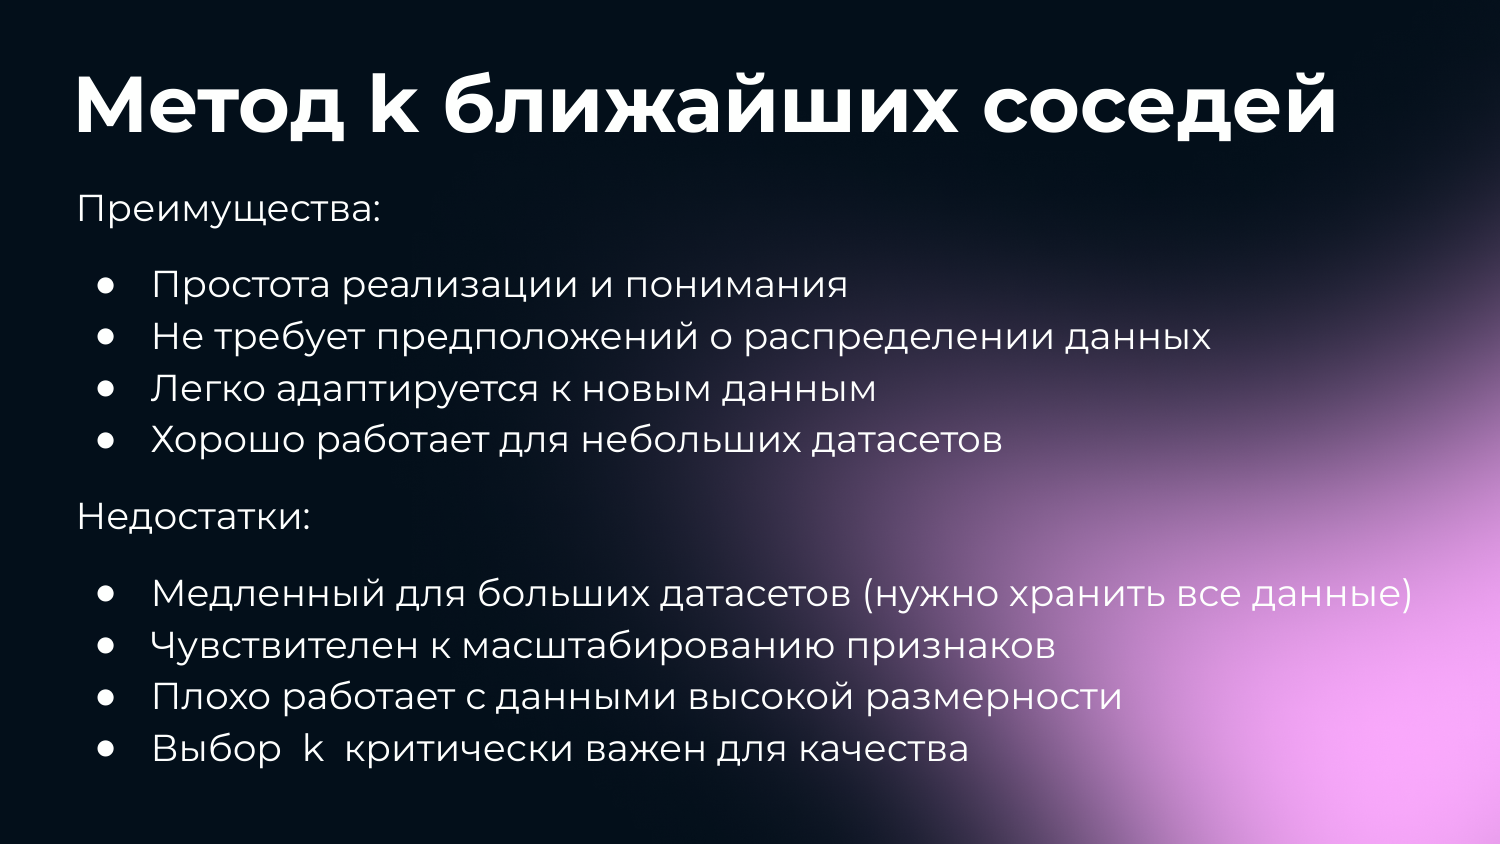

# Метод k ближайших соседей
Преимущества:
Простота реализации и понимания
Не требует предположений о распределении данных
Легко адаптируется к новым данным
Хорошо работает для небольших датасетов
Недостатки:
Медленный для больших датасетов (нужно хранить все данные)
Чувствителен к масштабированию признаков
Плохо работает с данными высокой размерности
Выбор  k  критически важен для качества